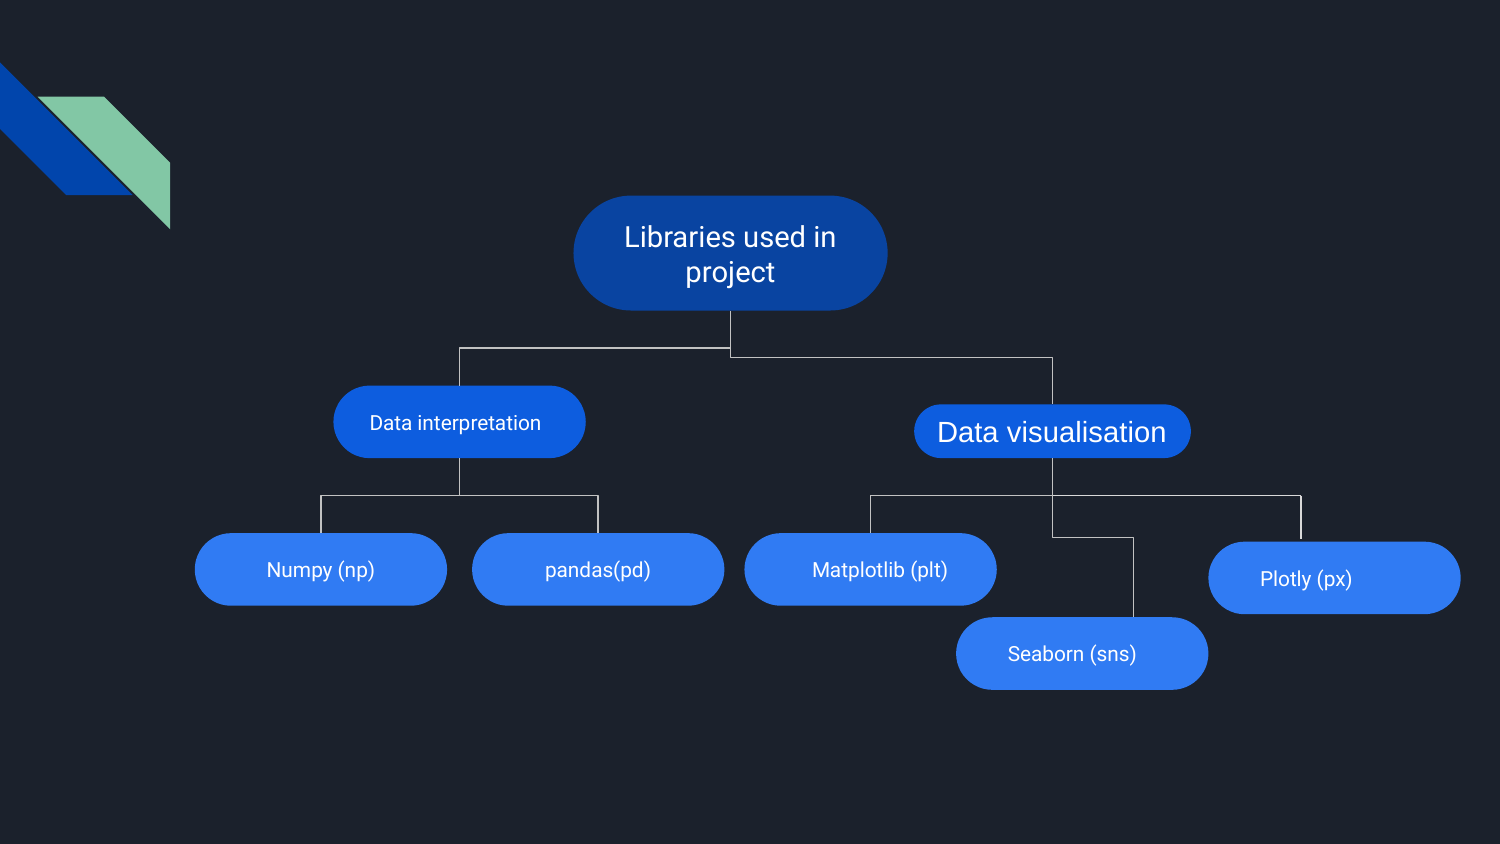

Libraries used in project
  Data interpretation
Data visualisation
Numpy (np)
         pandas(pd)
        Matplotlib (plt)
     Plotly (px)
     Seaborn (sns)